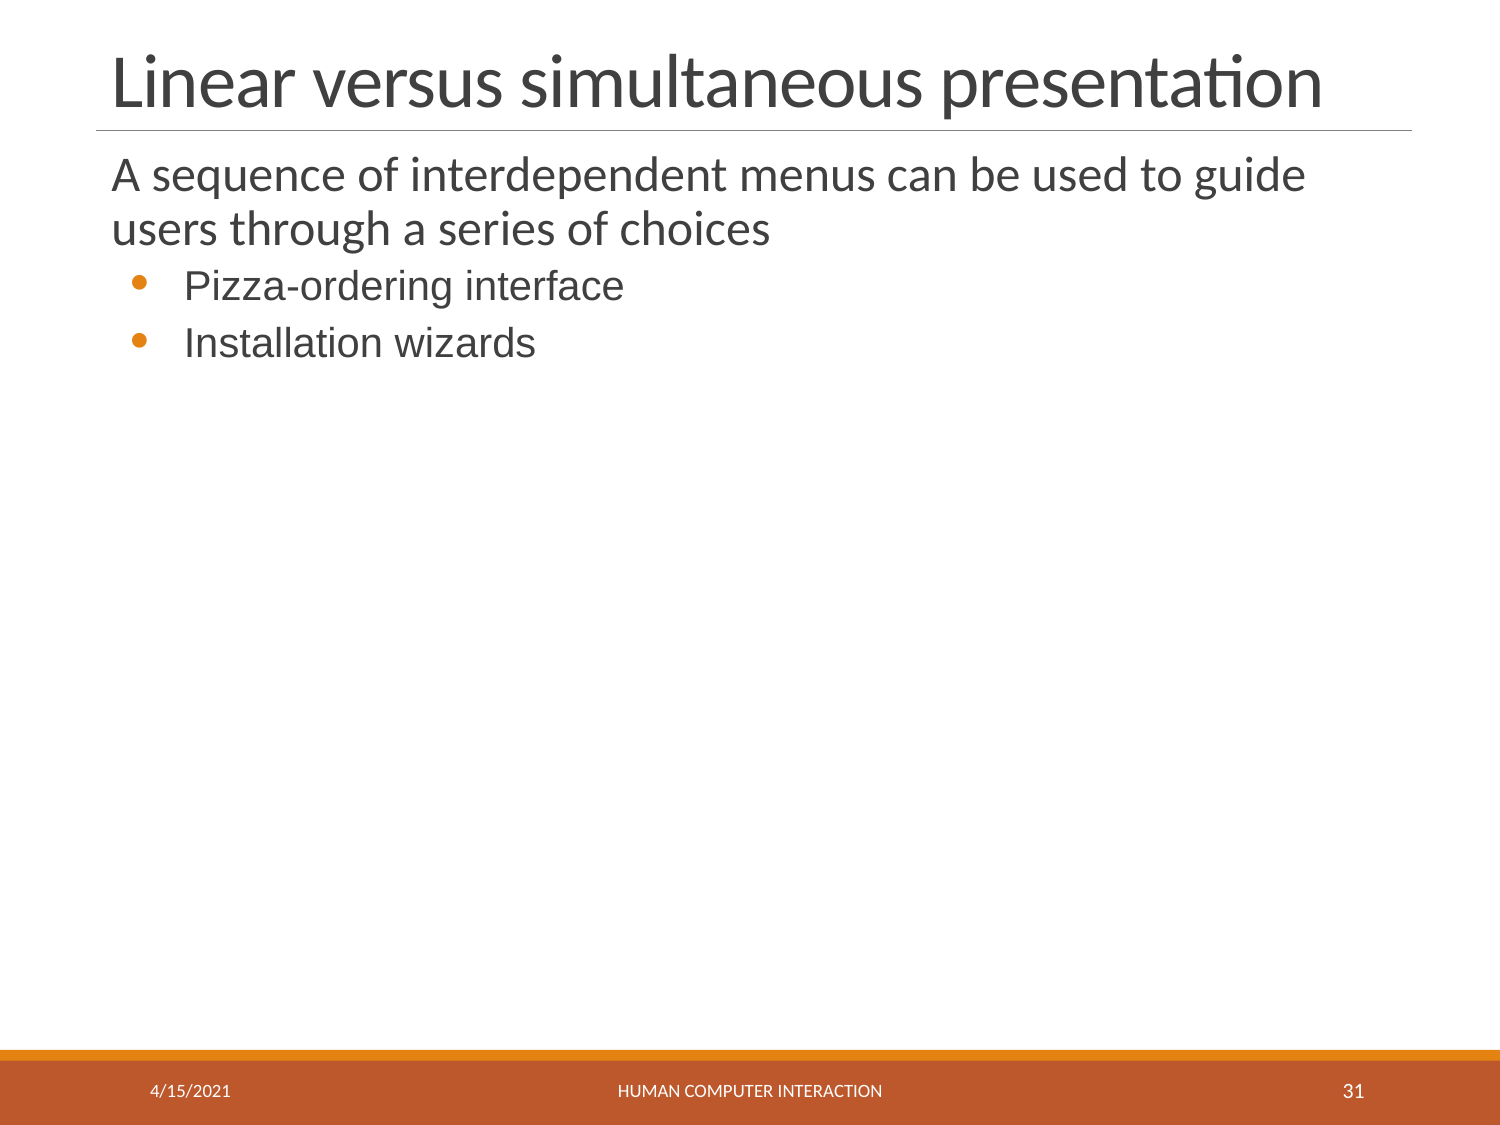

# Linear versus simultaneous presentation
A sequence of interdependent menus can be used to guide users through a series of choices
Pizza-ordering interface
Installation wizards
4/15/2021
Human Computer Interaction
31